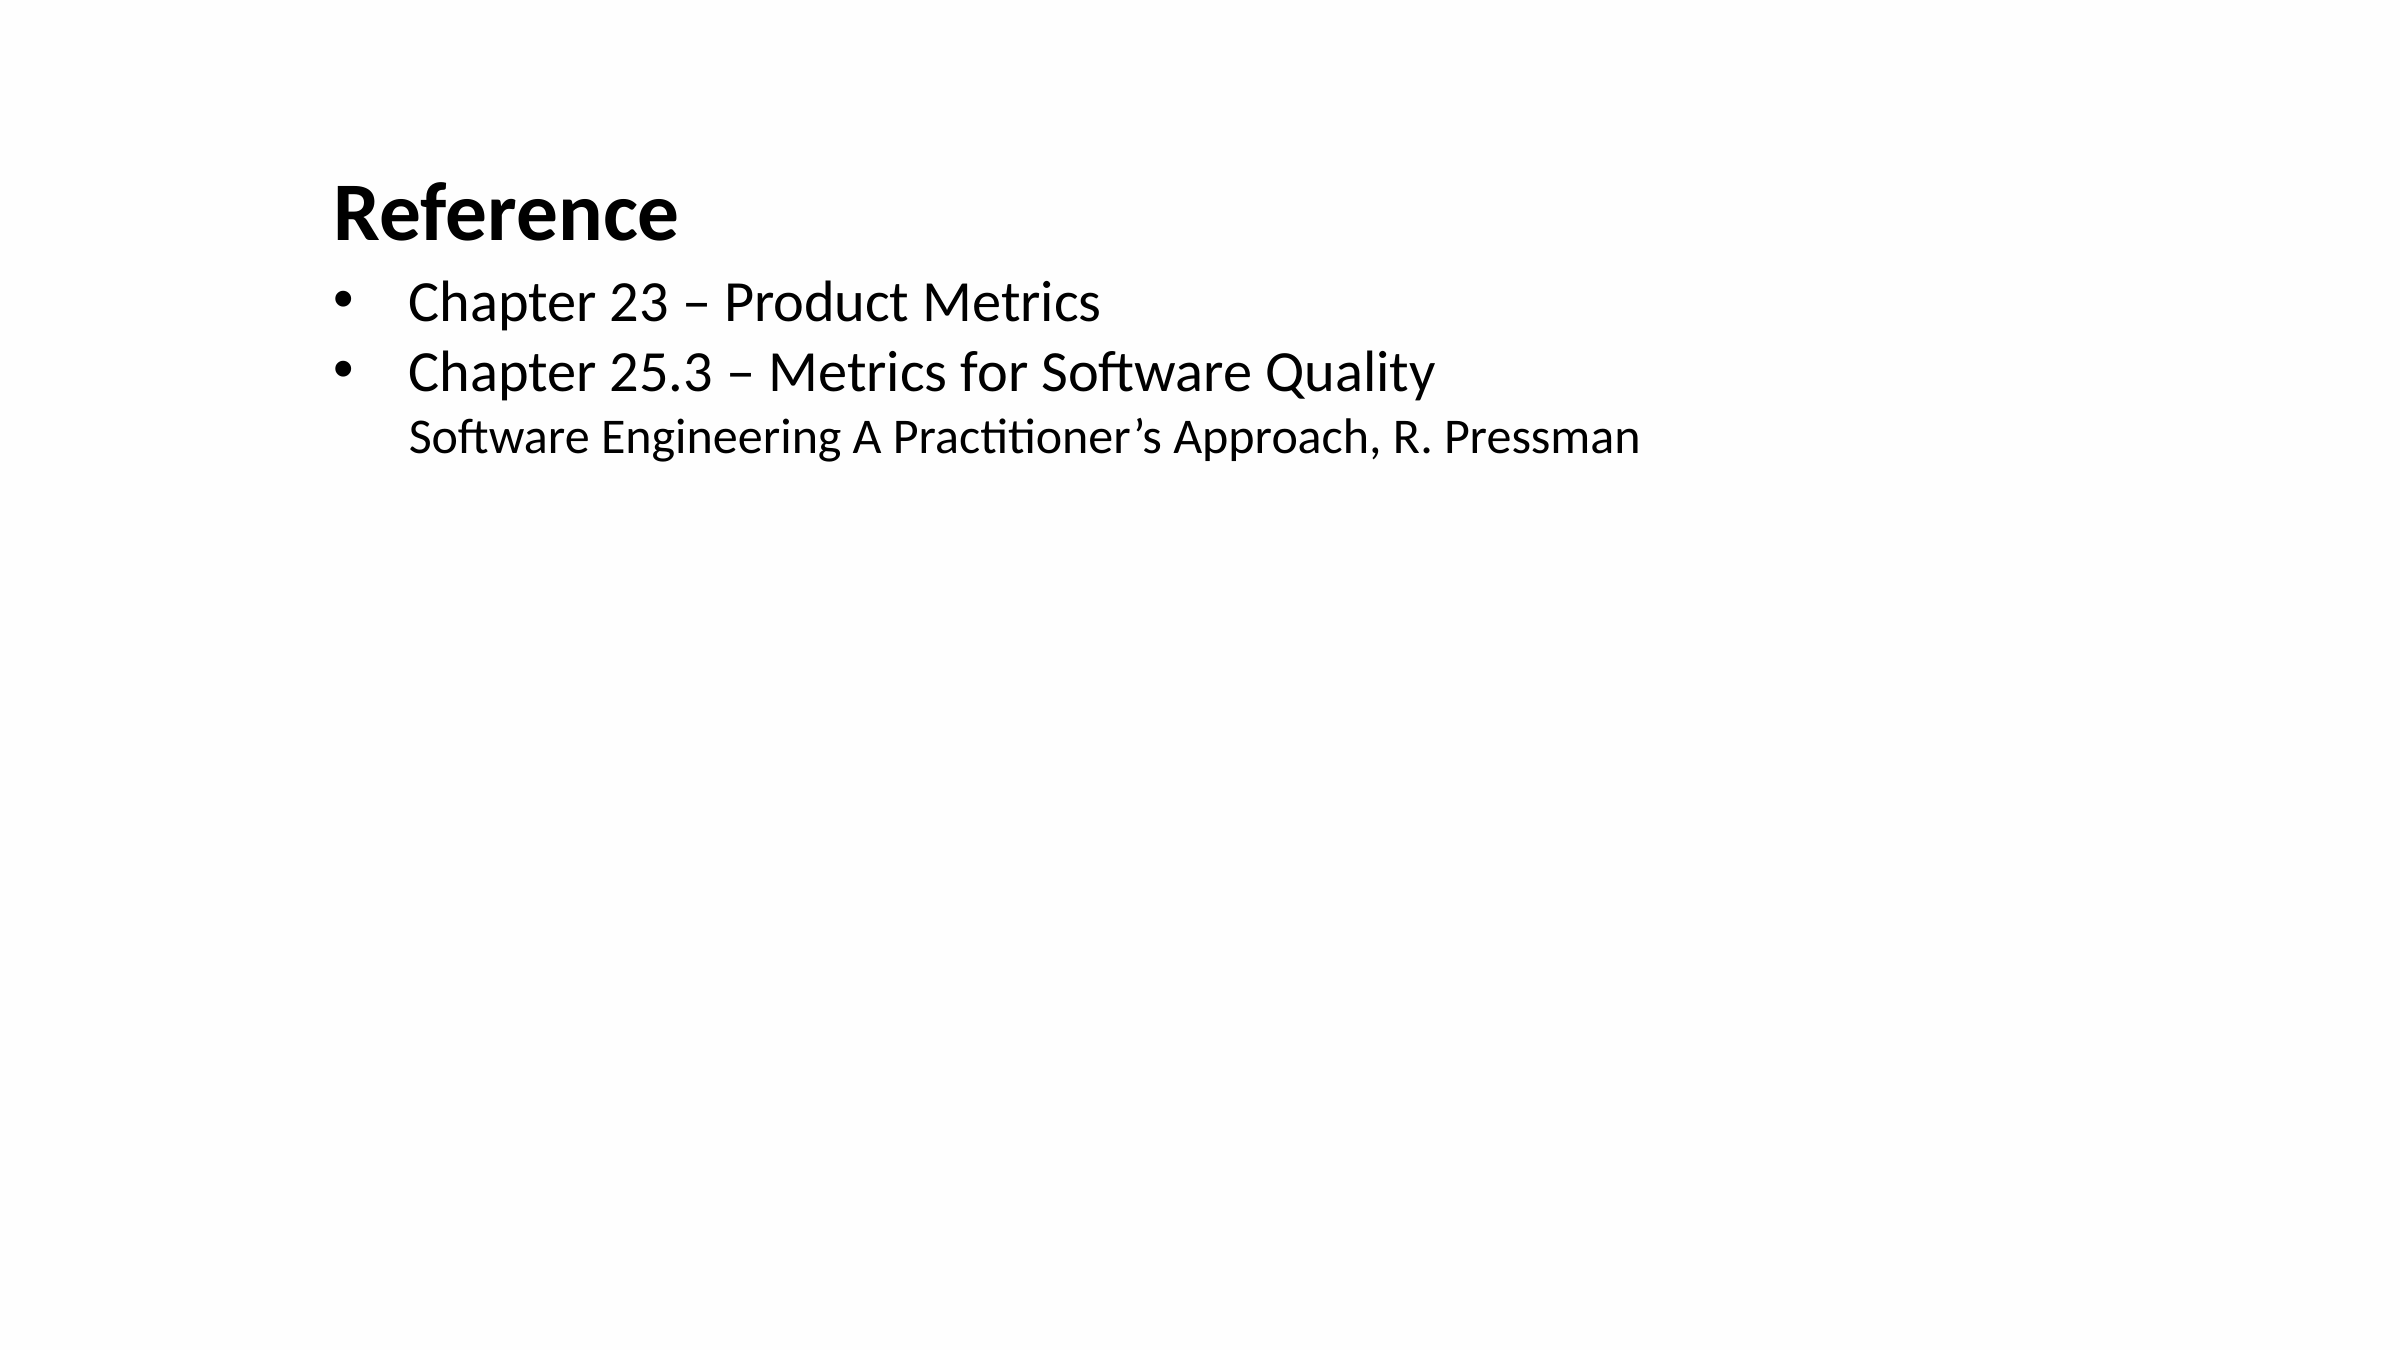

Reference
Chapter 23 – Product Metrics
Chapter 25.3 – Metrics for Software Quality
Software Engineering A Practitioner’s Approach, R. Pressman